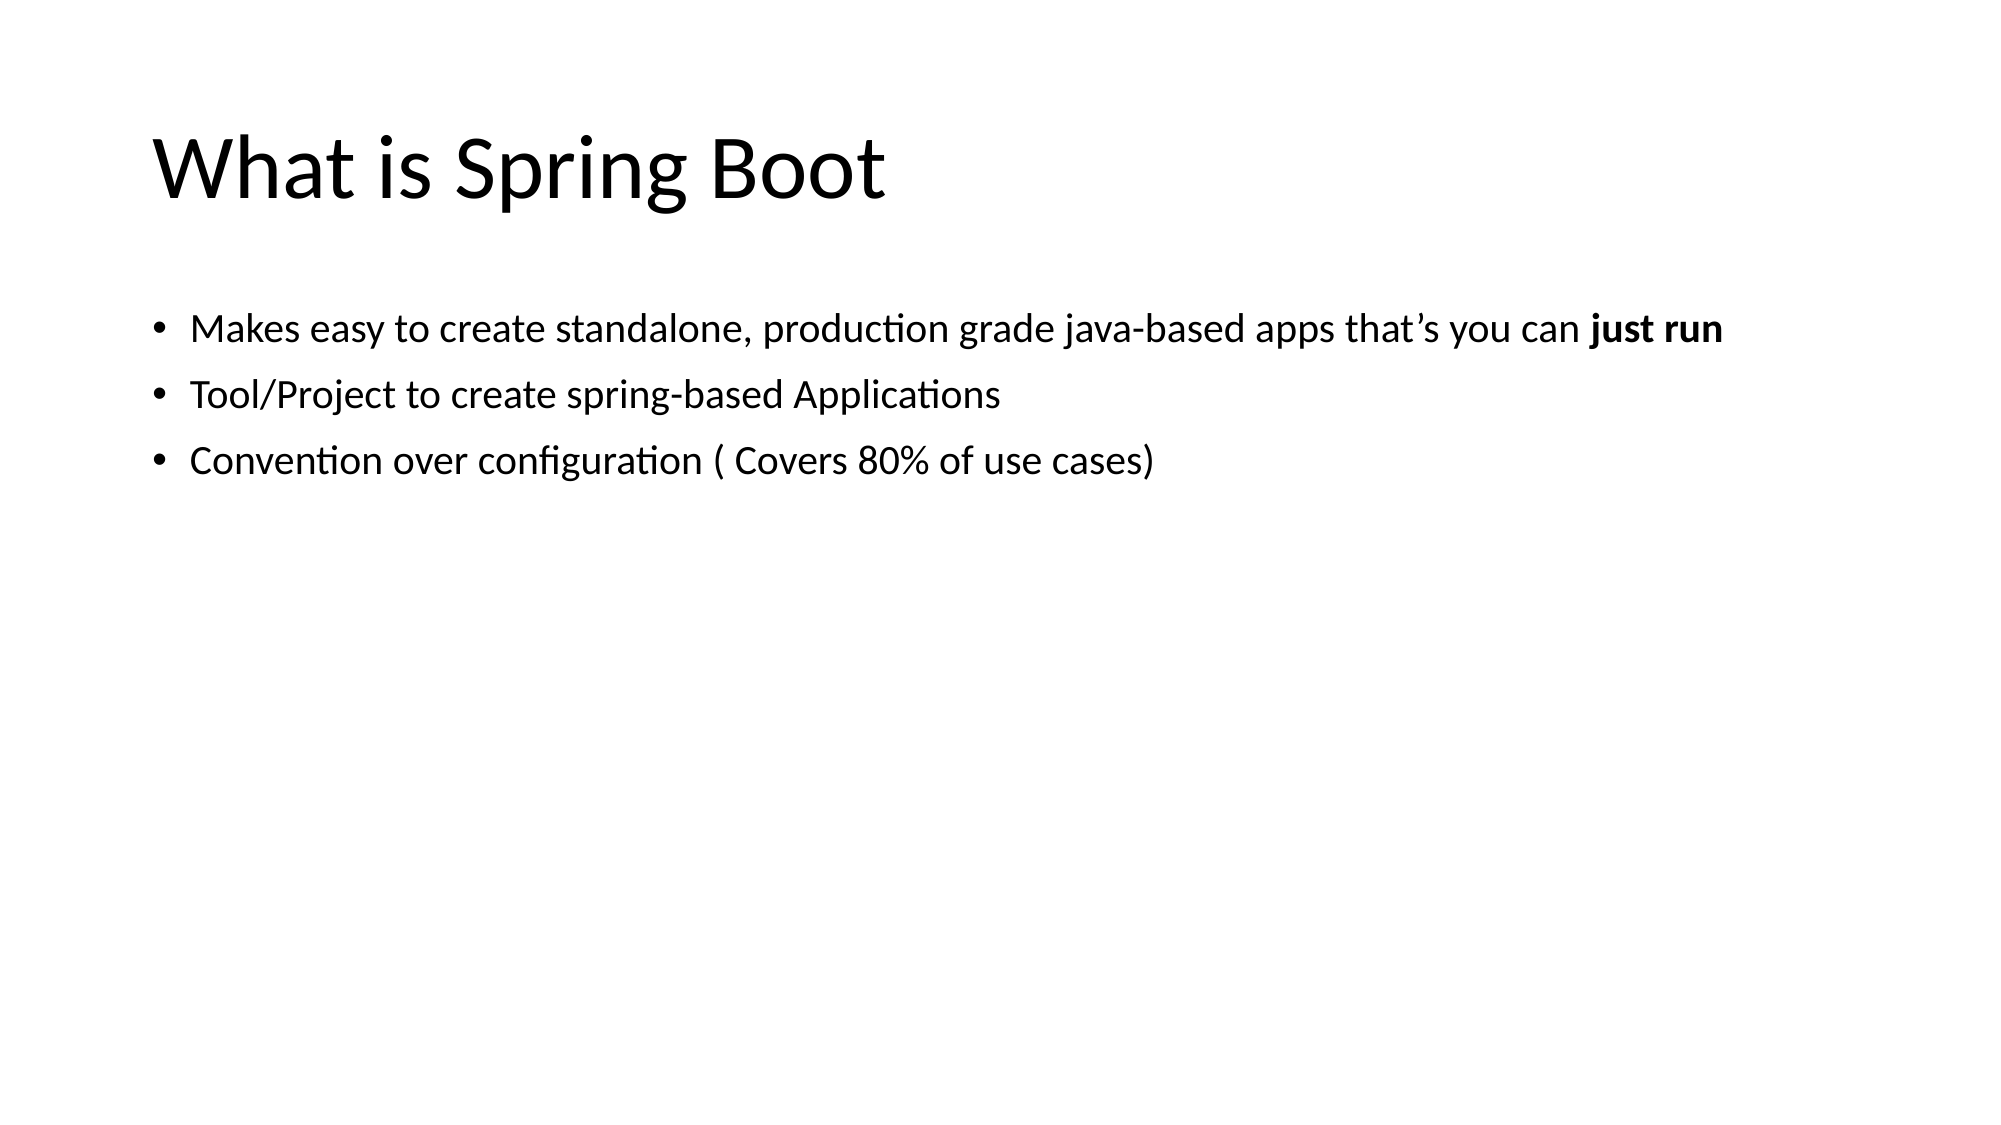

# What is Spring Boot
Makes easy to create standalone, production grade java-based apps that’s you can just run
Tool/Project to create spring-based Applications
Convention over configuration ( Covers 80% of use cases)